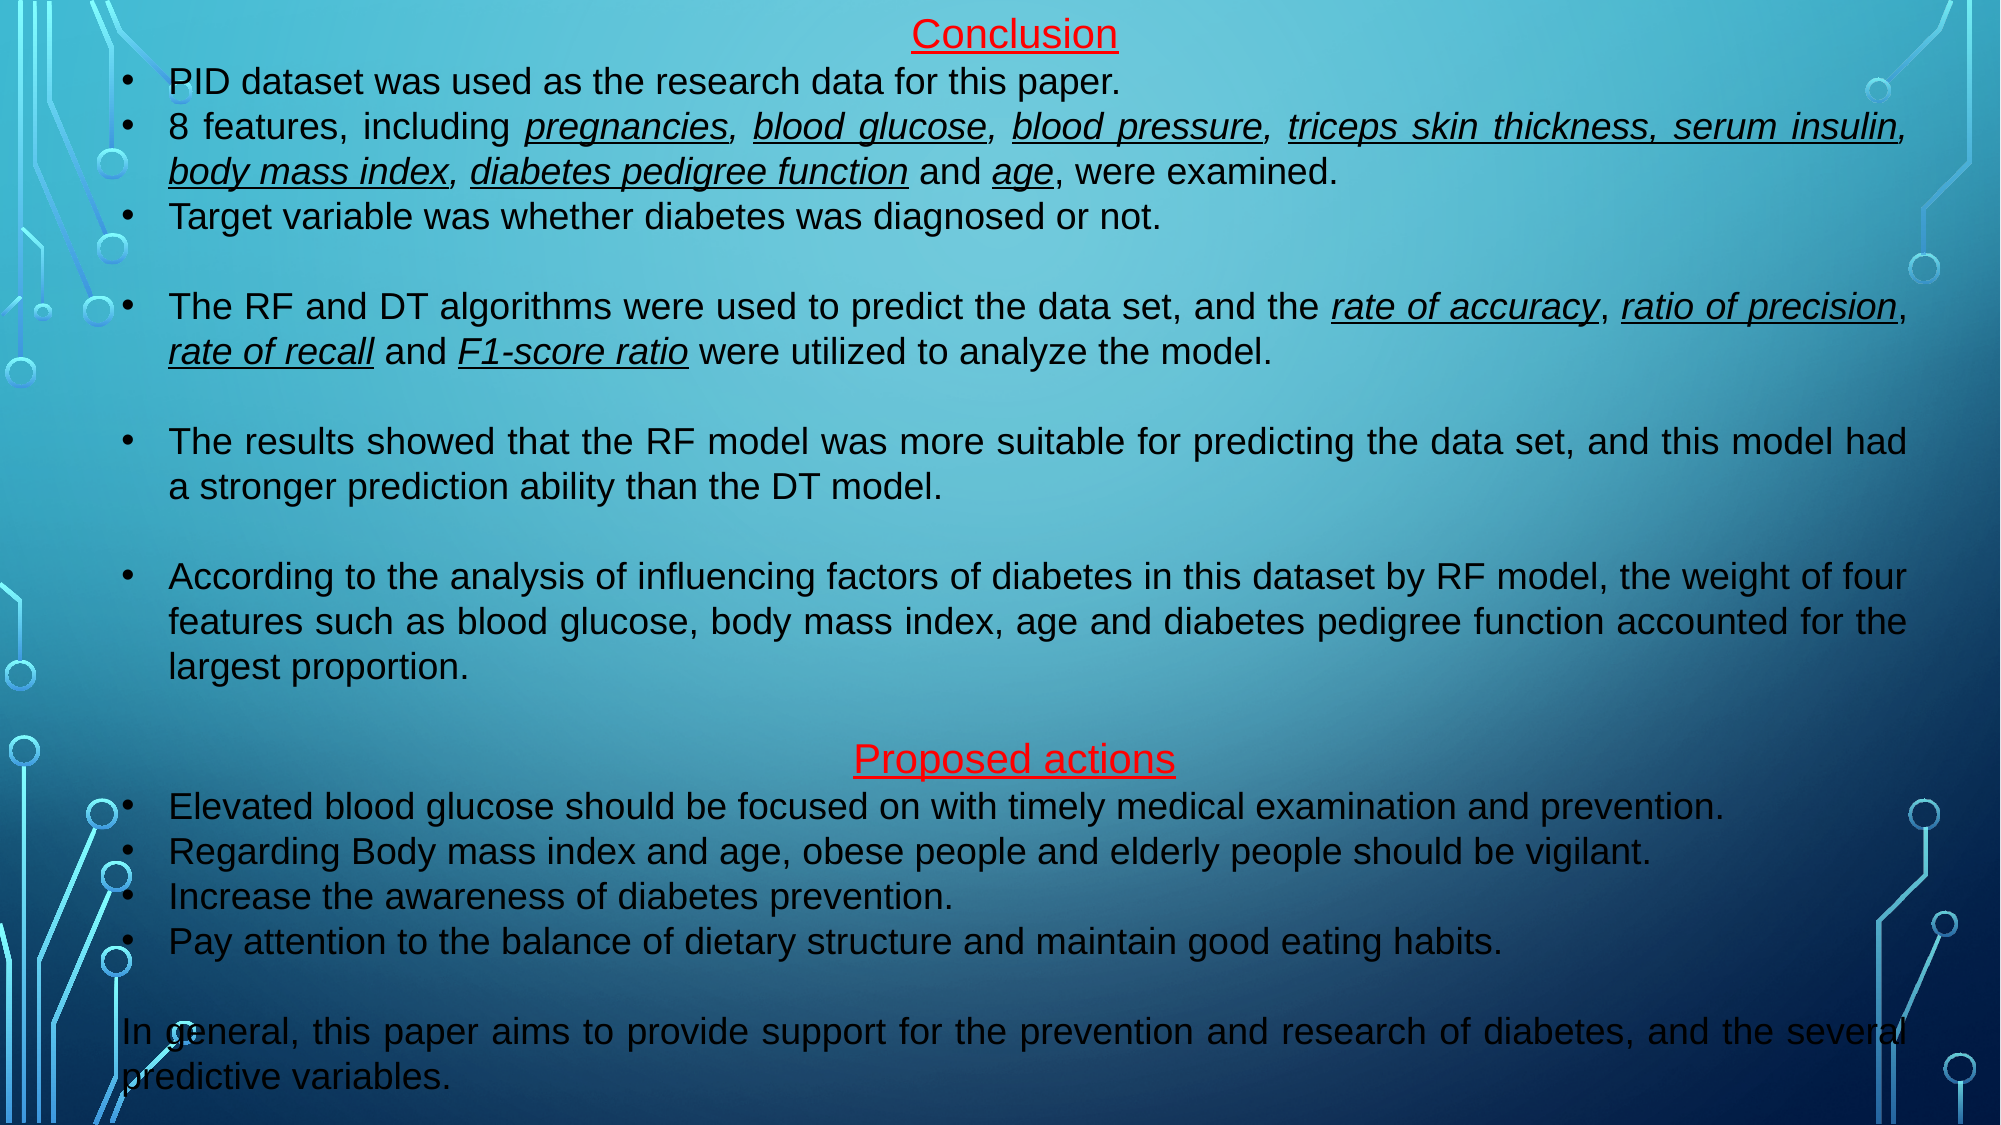

Conclusion
PID dataset was used as the research data for this paper.
8 features, including pregnancies, blood glucose, blood pressure, triceps skin thickness, serum insulin, body mass index, diabetes pedigree function and age, were examined.
Target variable was whether diabetes was diagnosed or not.

The RF and DT algorithms were used to predict the data set, and the rate of accuracy, ratio of precision, rate of recall and F1-score ratio were utilized to analyze the model.

The results showed that the RF model was more suitable for predicting the data set, and this model had a stronger prediction ability than the DT model.

According to the analysis of influencing factors of diabetes in this dataset by RF model, the weight of four features such as blood glucose, body mass index, age and diabetes pedigree function accounted for the largest proportion.

Proposed actions
Elevated blood glucose should be focused on with timely medical examination and prevention.
Regarding Body mass index and age, obese people and elderly people should be vigilant.
Increase the awareness of diabetes prevention.
Pay attention to the balance of dietary structure and maintain good eating habits.

In general, this paper aims to provide support for the prevention and research of diabetes, and the several predictive variables.